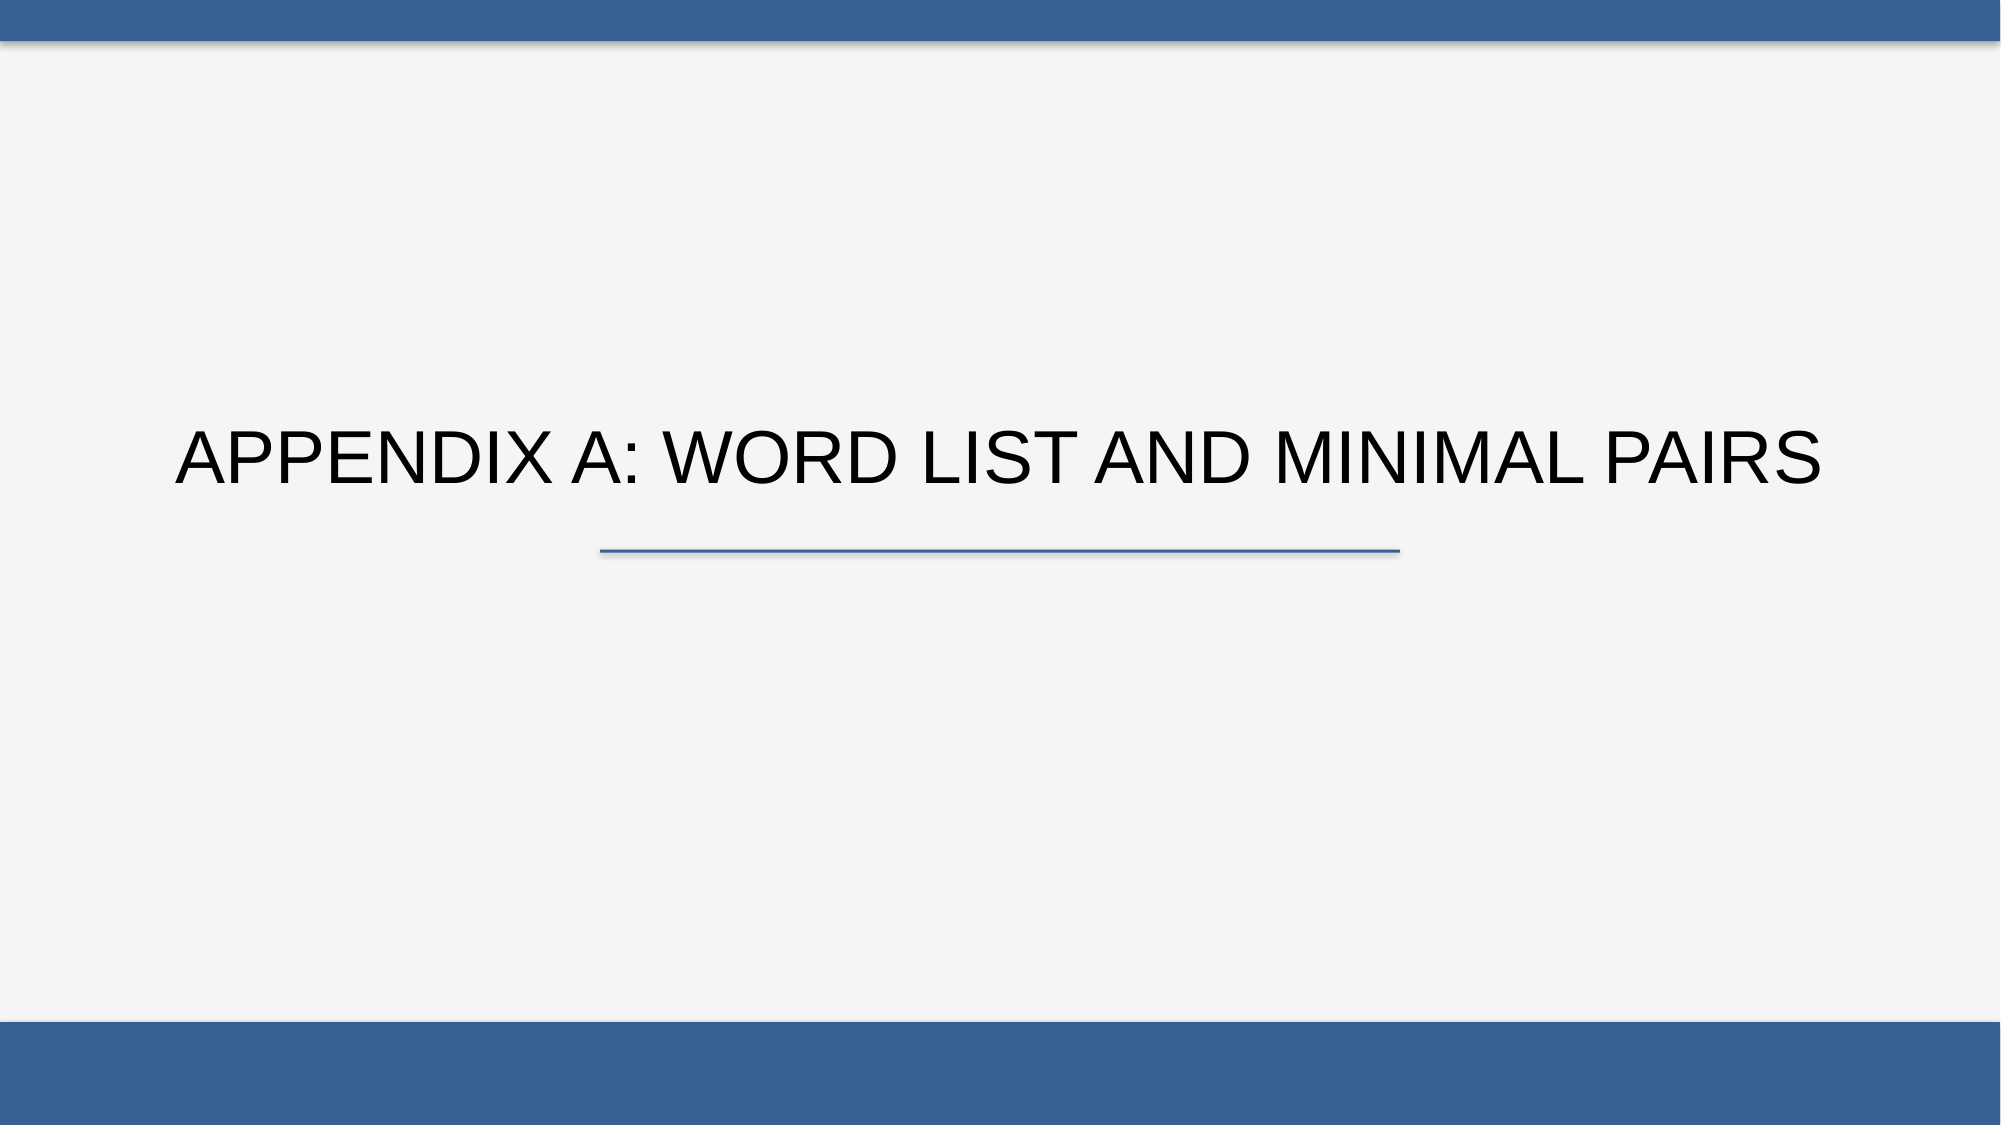

Appendix A: Word List and Minimal Pairs